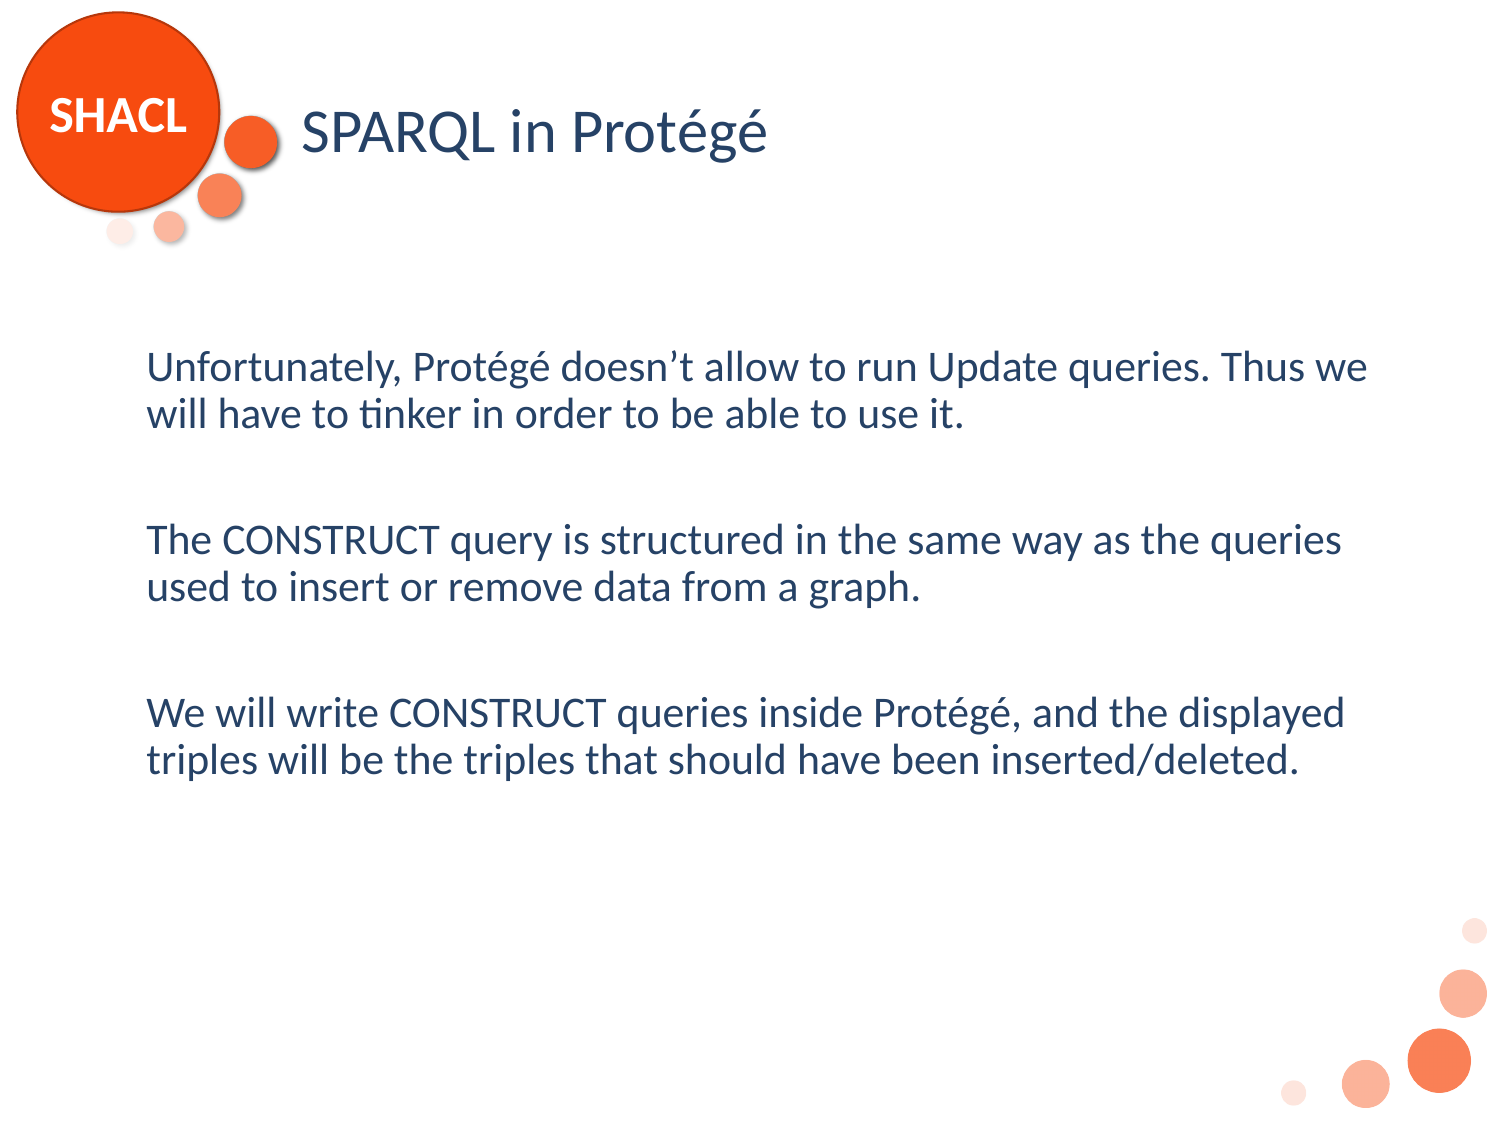

# SPARQL in Protégé
Unfortunately, Protégé doesn’t allow to run Update queries. Thus we will have to tinker in order to be able to use it.

The CONSTRUCT query is structured in the same way as the queries used to insert or remove data from a graph.

We will write CONSTRUCT queries inside Protégé, and the displayed triples will be the triples that should have been inserted/deleted.